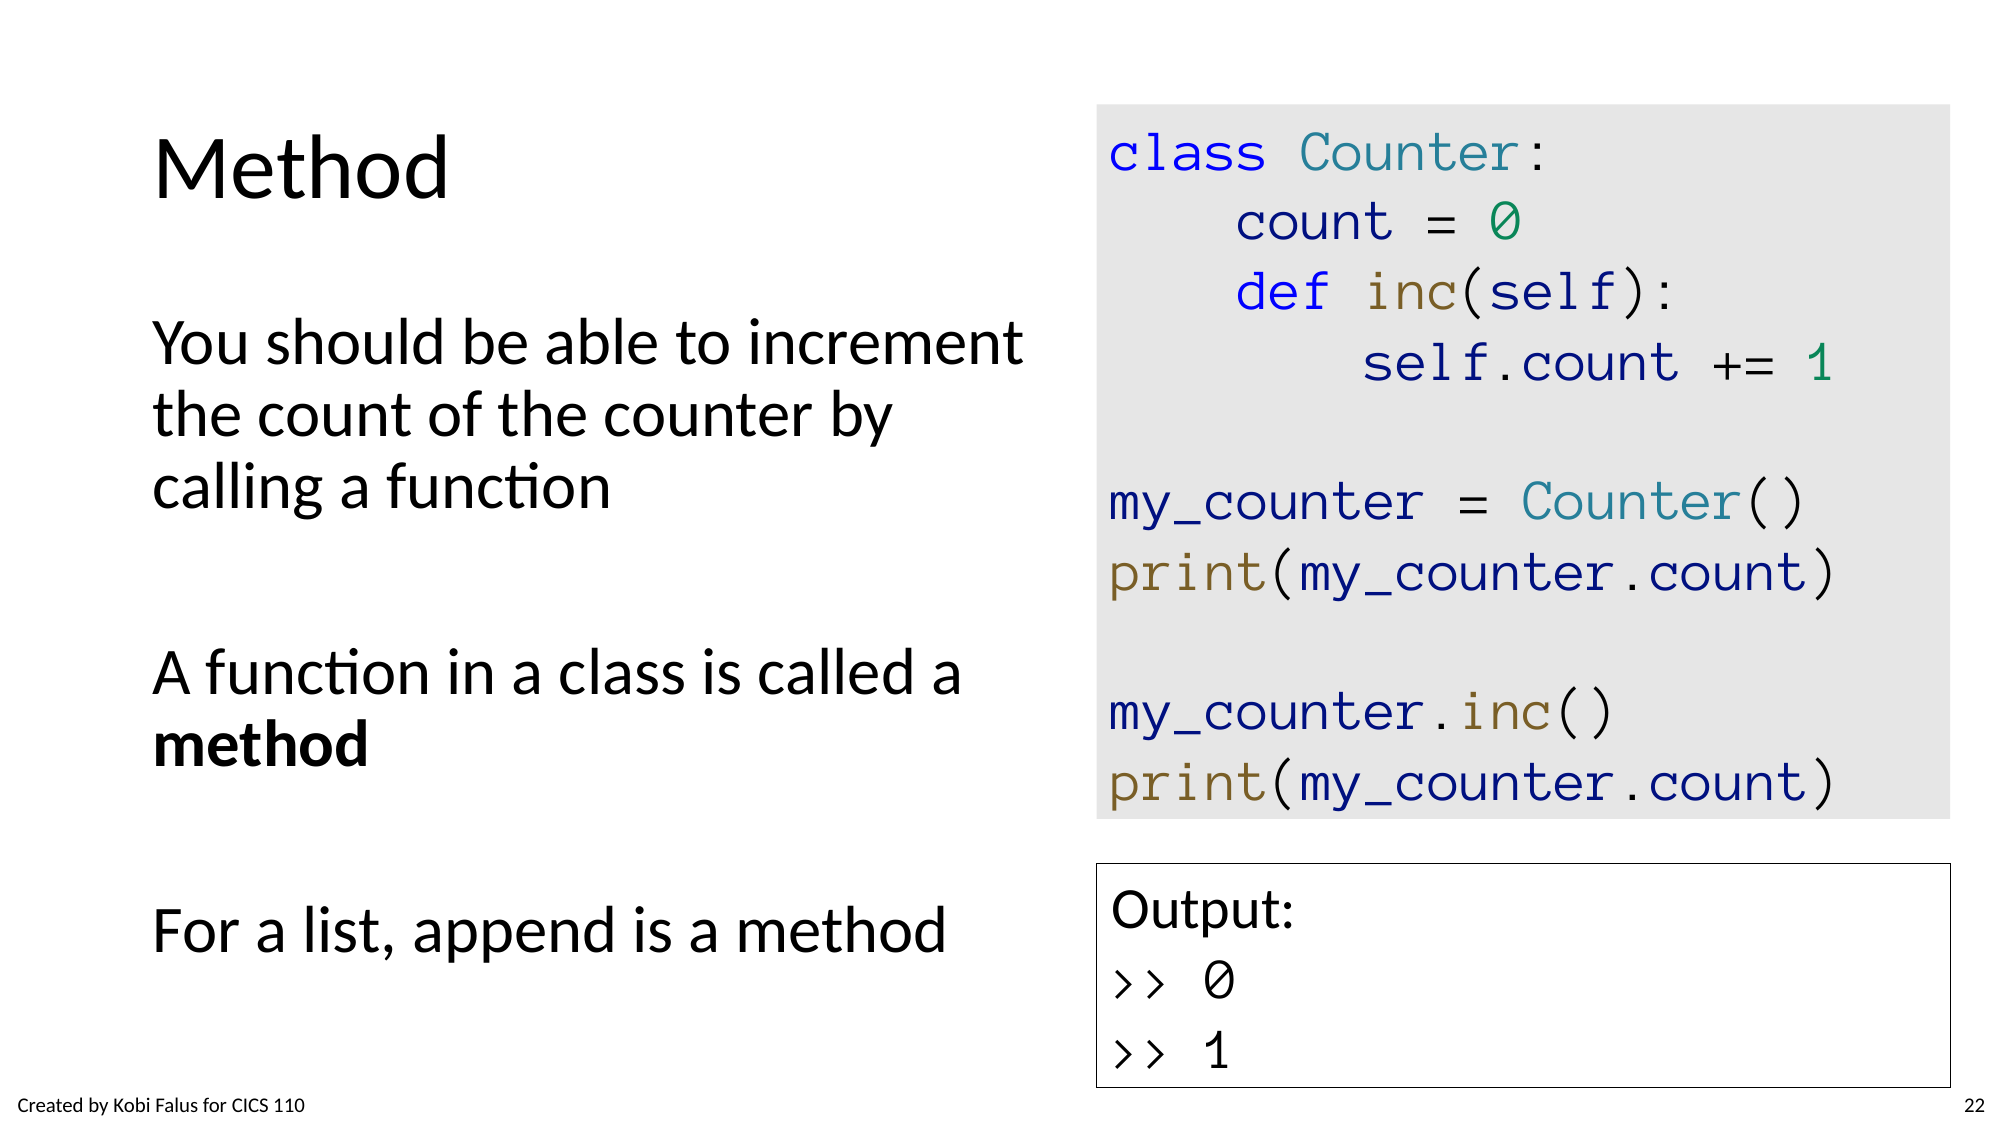

# Method
class Counter:
    count = 0
    def inc(self):
        self.count += 1
my_counter = Counter()
print(my_counter.count)
my_counter.inc()
print(my_counter.count)
You should be able to increment the count of the counter by calling a function

A function in a class is called a method

For a list, append is a method
Output:
>> 0
>> 1